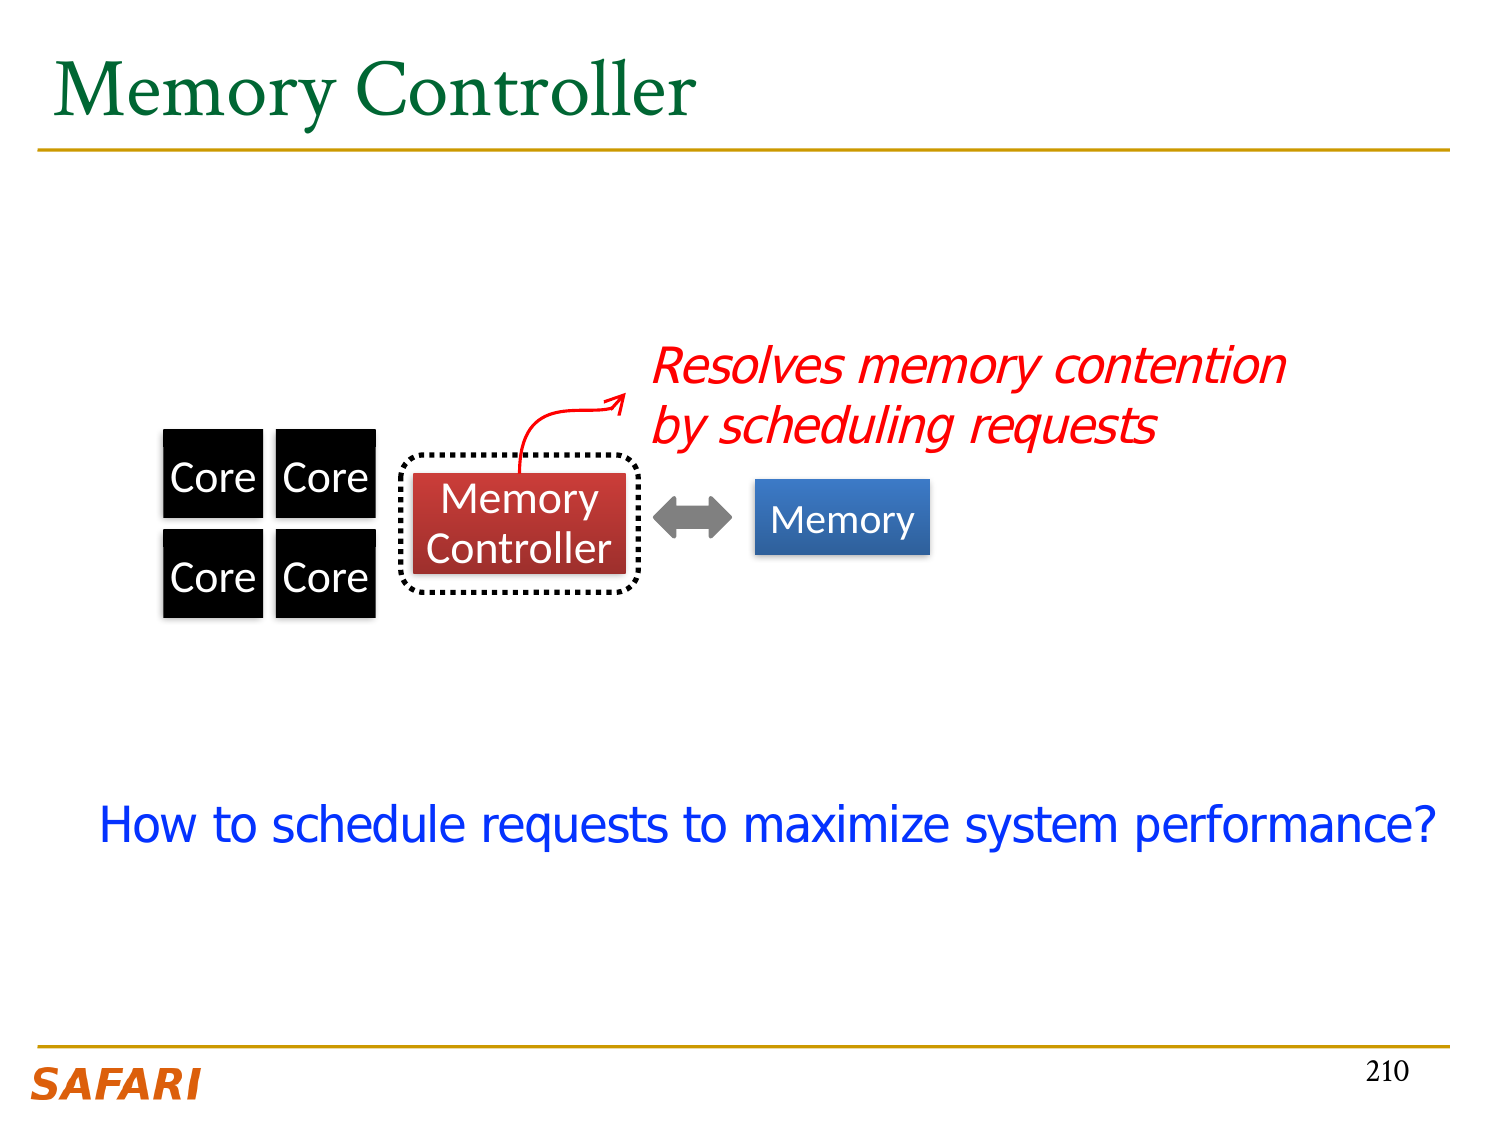

# Memory Controller

How to schedule requests to maximize system performance?

Resolves memory contention by scheduling requests
Core
Core

Memory Controller
Memory

Core
Core
210